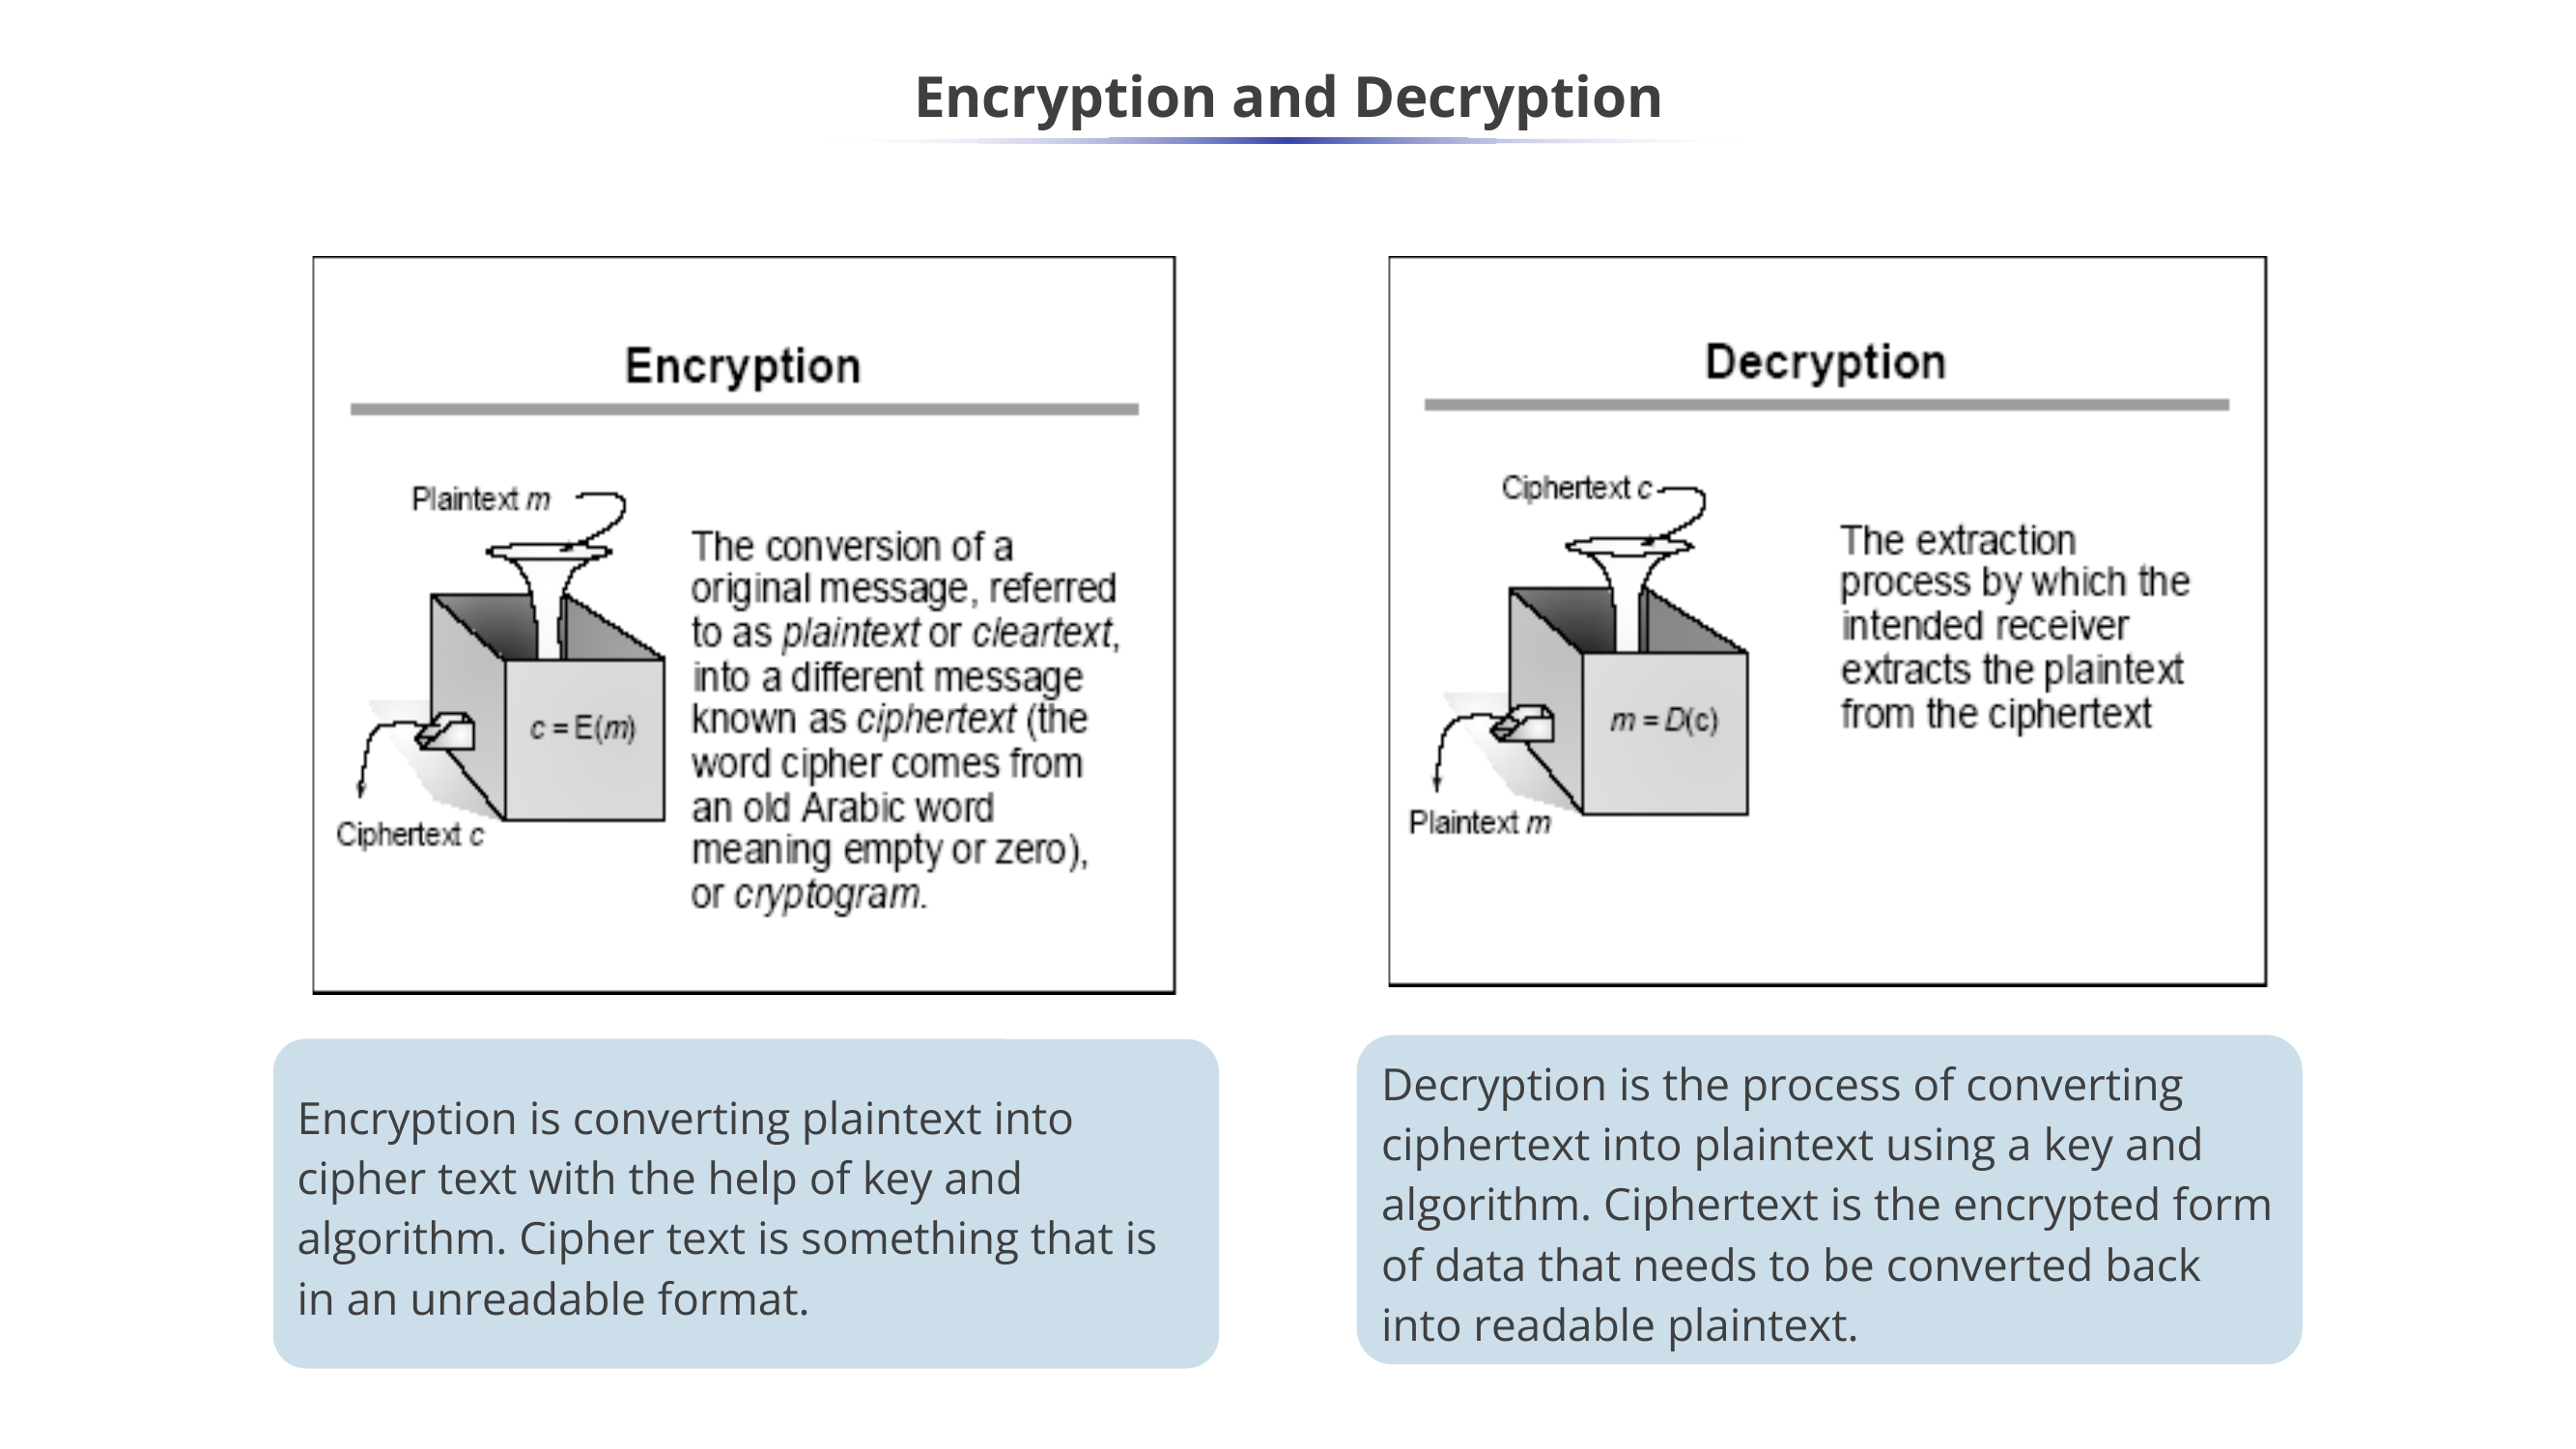

# Encryption and Decryption

Encryption is converting plaintext into cipher text with the help of key and algorithm. Cipher text is something that is in an unreadable format.

Decryption is the process of converting ciphertext into plaintext using a key and algorithm. Ciphertext is the encrypted form of data that needs to be converted back into readable plaintext.